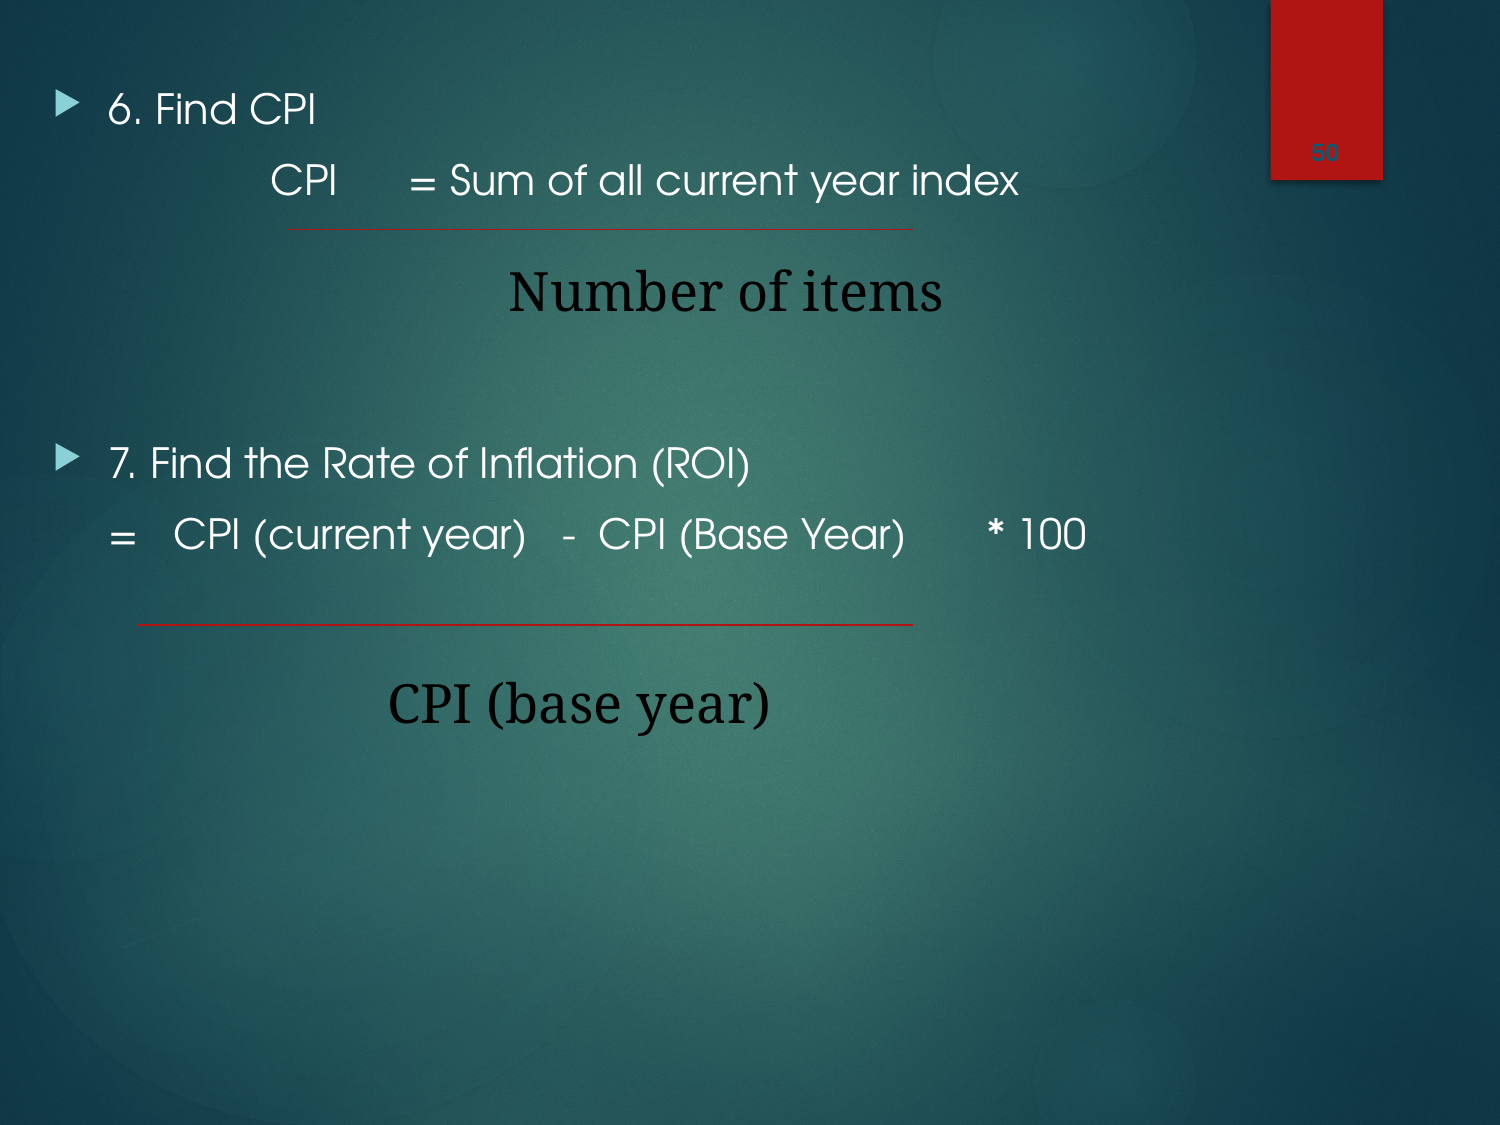

50
6. Find CPI
		 CPI	= Sum of all current year index

7. Find the Rate of Inflation (ROI)
	=   CPI (current year)   -  CPI (Base Year)       * 100
Number of items
CPI (base year)